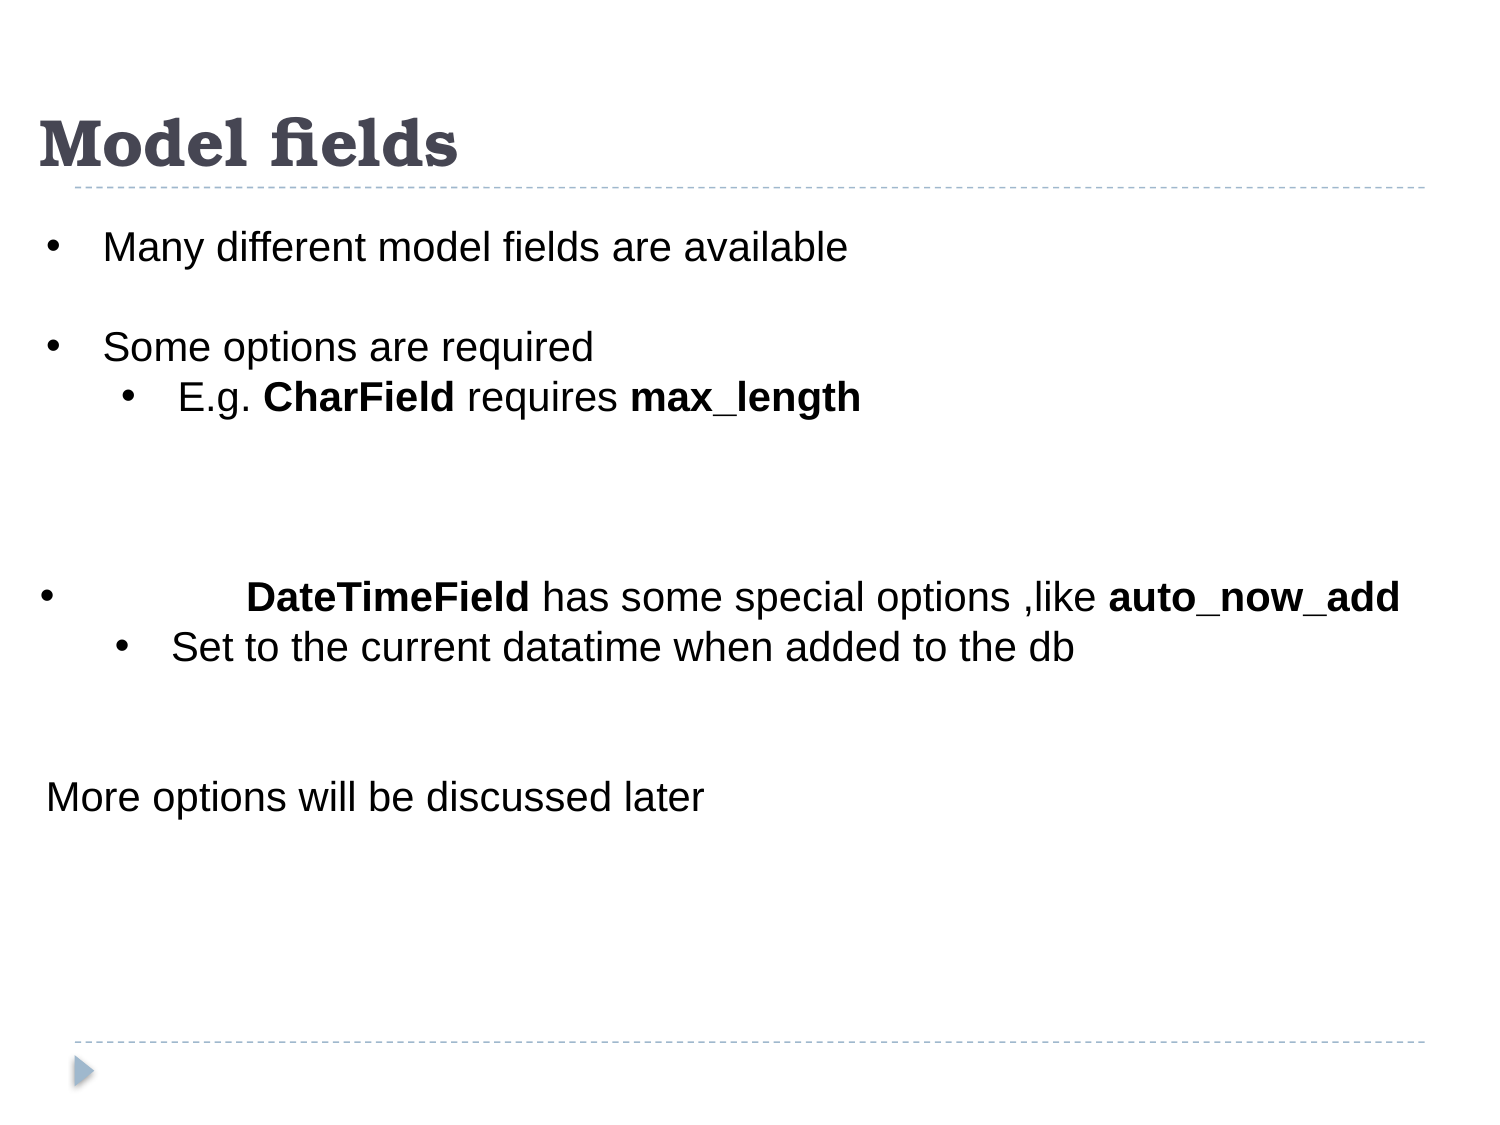

# Model fields
Many different model fields are available

Some options are required
E.g. CharField requires max_length

	DateTimeField has some special options ,like auto_now_add
Set to the current datatime when added to the db

More options will be discussed later